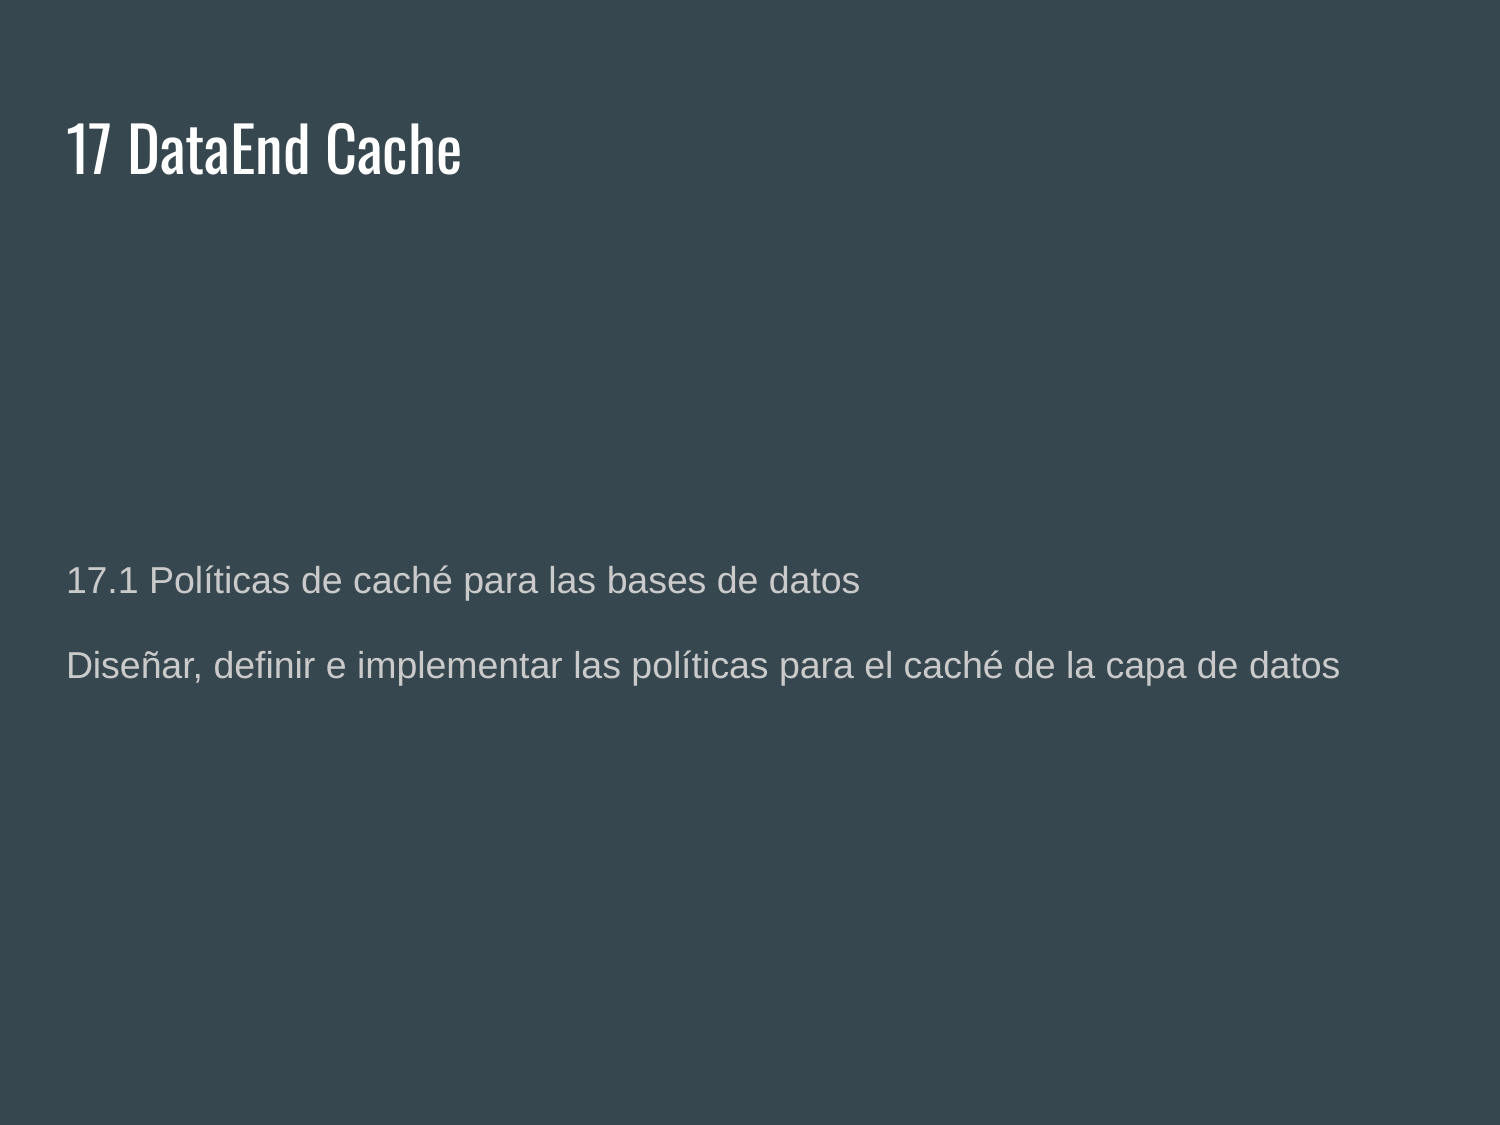

# 17 DataEnd Cache

17.1 Políticas de caché para las bases de datos
Diseñar, definir e implementar las políticas para el caché de la capa de datos